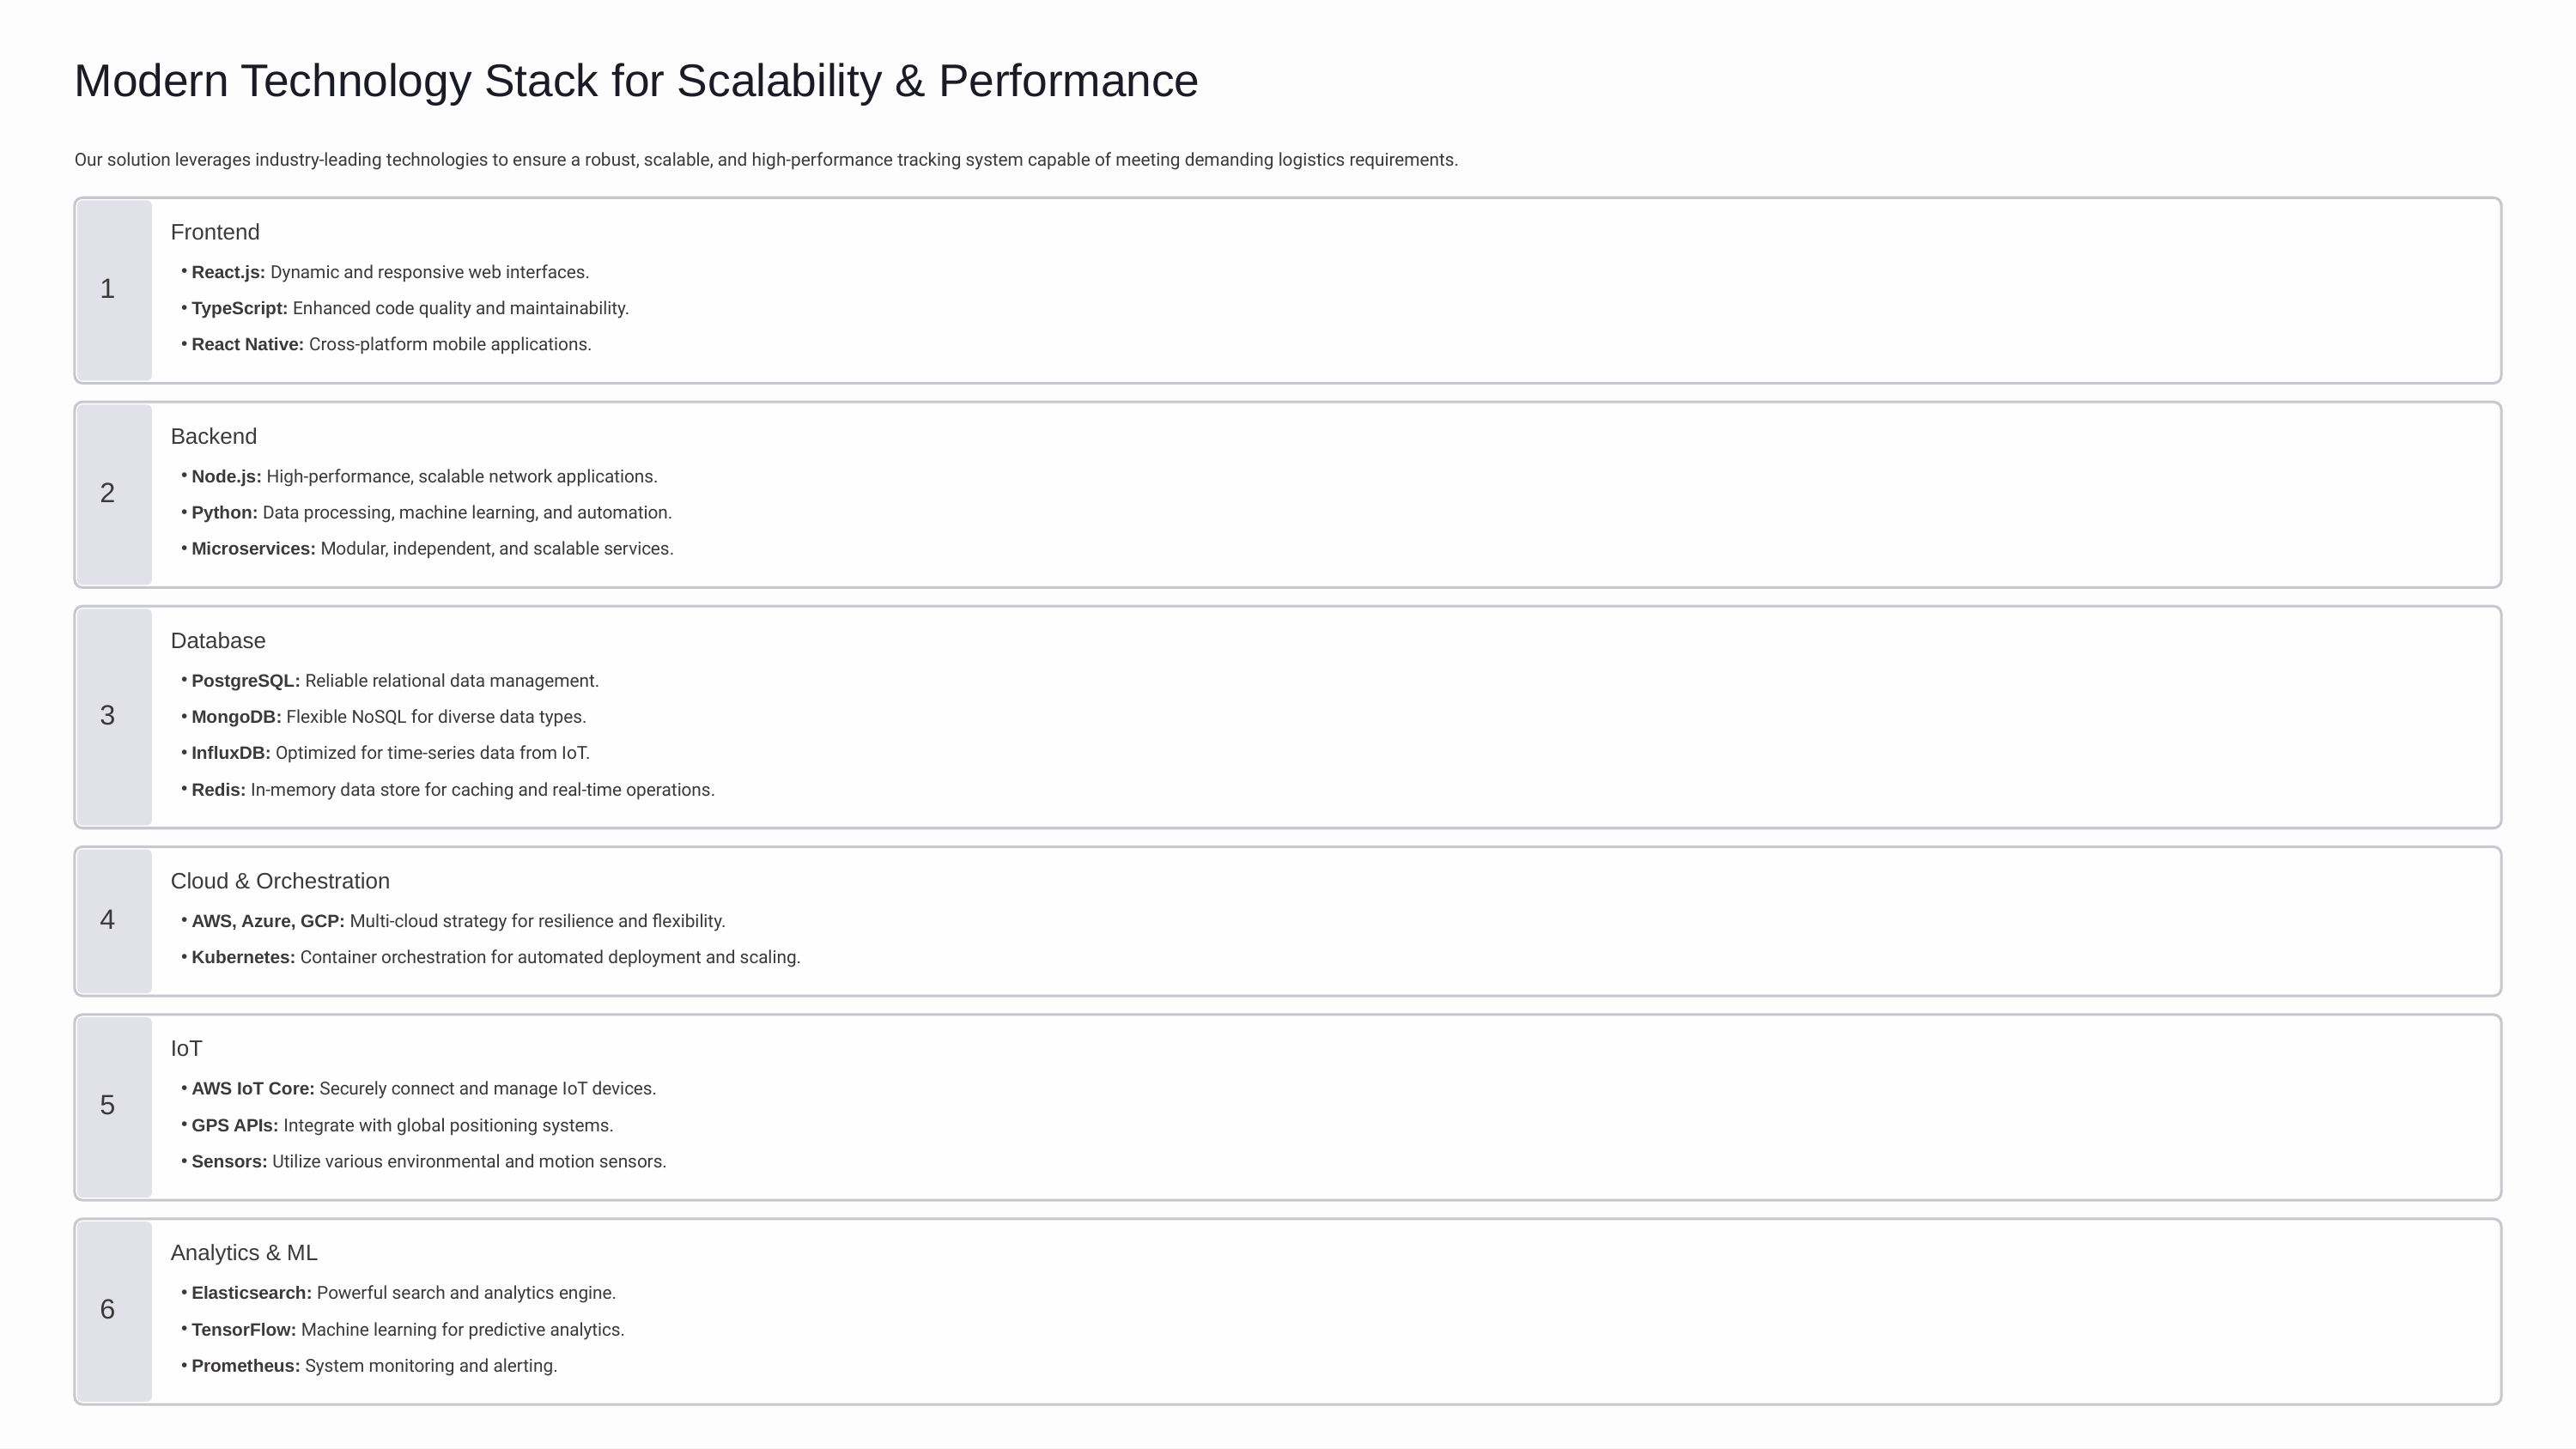

Modern Technology Stack for Scalability & Performance
Our solution leverages industry-leading technologies to ensure a robust, scalable, and high-performance tracking system capable of meeting demanding logistics requirements.

Frontend
React.js: Dynamic and responsive web interfaces.
1
TypeScript: Enhanced code quality and maintainability.
React Native: Cross-platform mobile applications.

Backend
Node.js: High-performance, scalable network applications.
2
Python: Data processing, machine learning, and automation.
Microservices: Modular, independent, and scalable services.

Database
PostgreSQL: Reliable relational data management.
MongoDB: Flexible NoSQL for diverse data types.
3
InfluxDB: Optimized for time-series data from IoT.
Redis: In-memory data store for caching and real-time operations.

Cloud & Orchestration
AWS, Azure, GCP: Multi-cloud strategy for resilience and flexibility.
4
Kubernetes: Container orchestration for automated deployment and scaling.

IoT
AWS IoT Core: Securely connect and manage IoT devices.
5
GPS APIs: Integrate with global positioning systems.
Sensors: Utilize various environmental and motion sensors.

Analytics & ML
Elasticsearch: Powerful search and analytics engine.
6
TensorFlow: Machine learning for predictive analytics.
Prometheus: System monitoring and alerting.